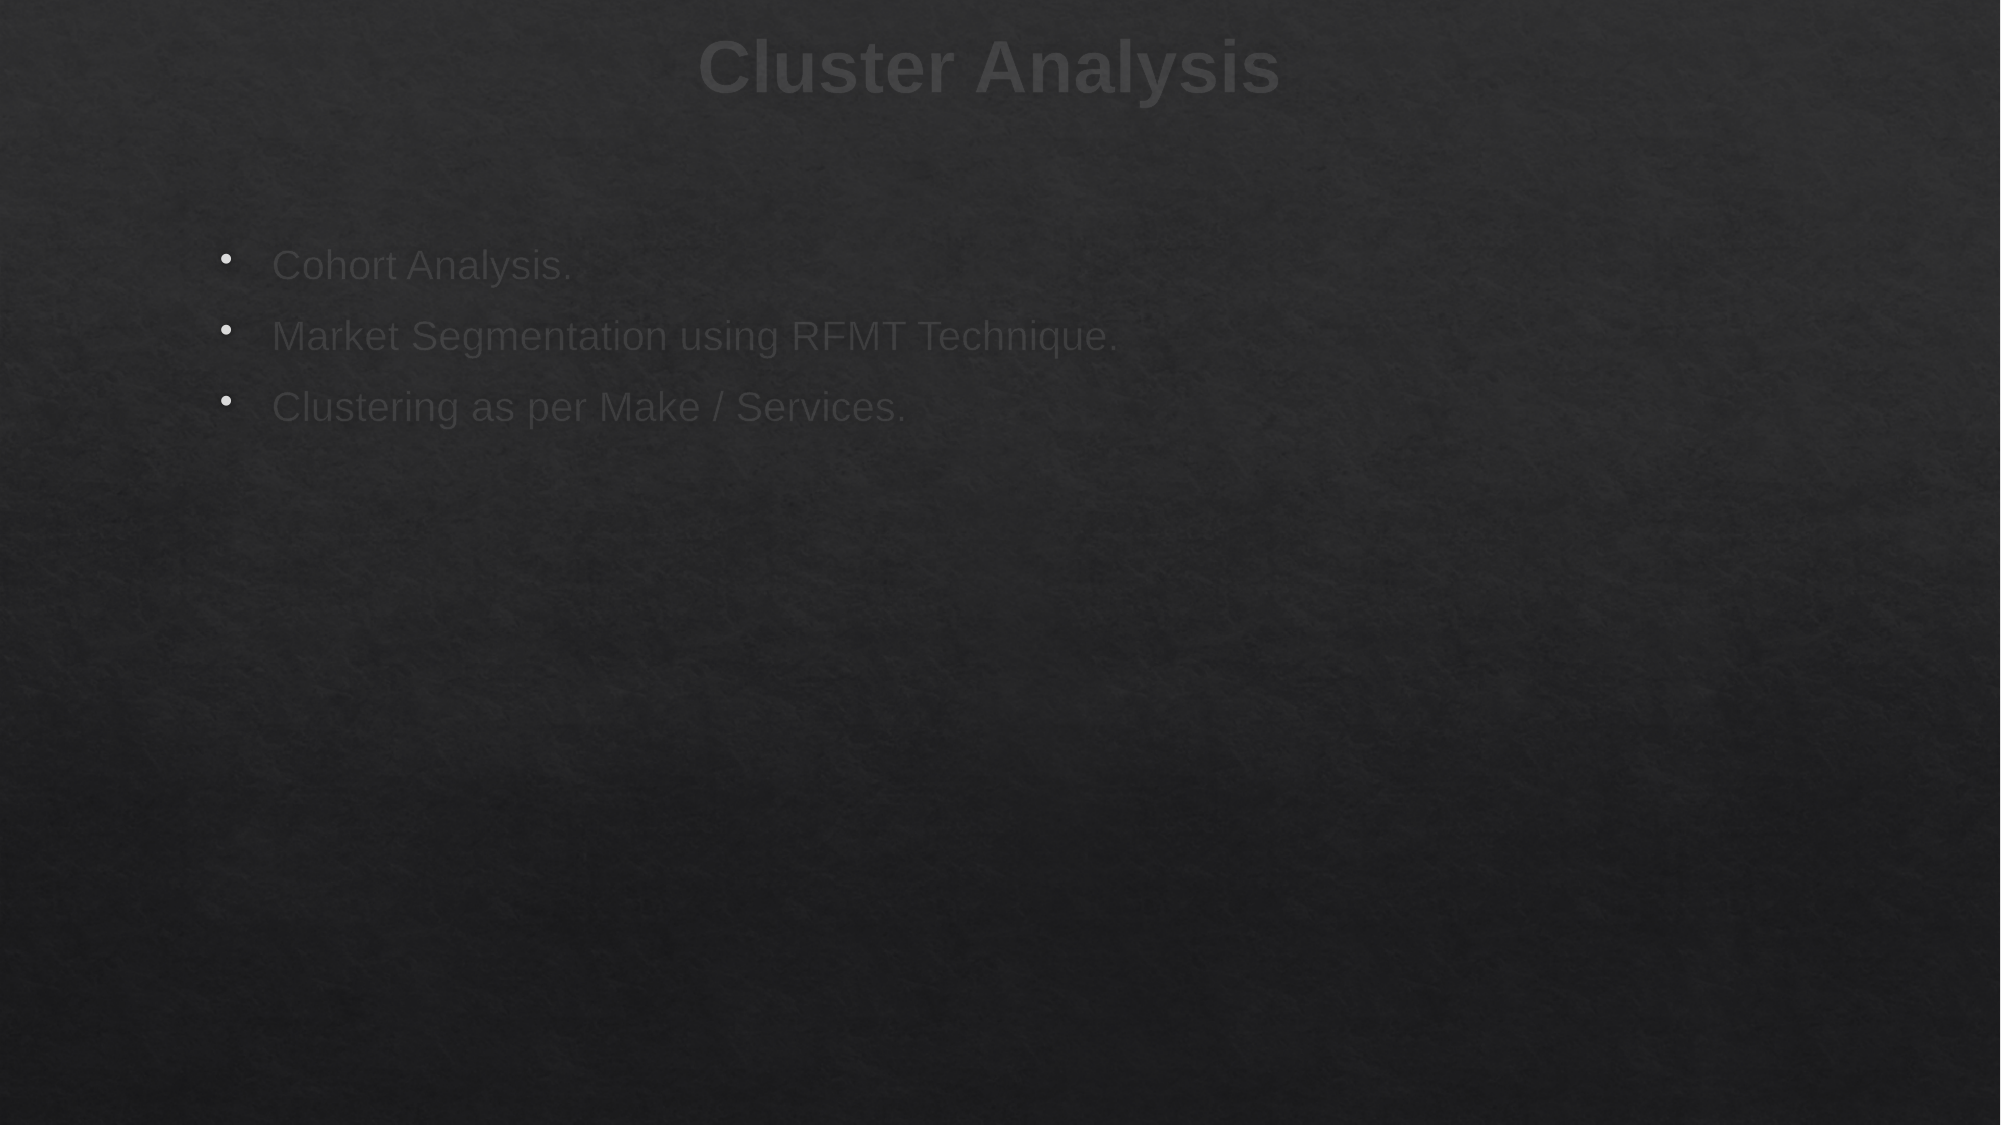

# Cluster Analysis
Cohort Analysis.
Market Segmentation using RFMT Technique.
Clustering as per Make / Services.